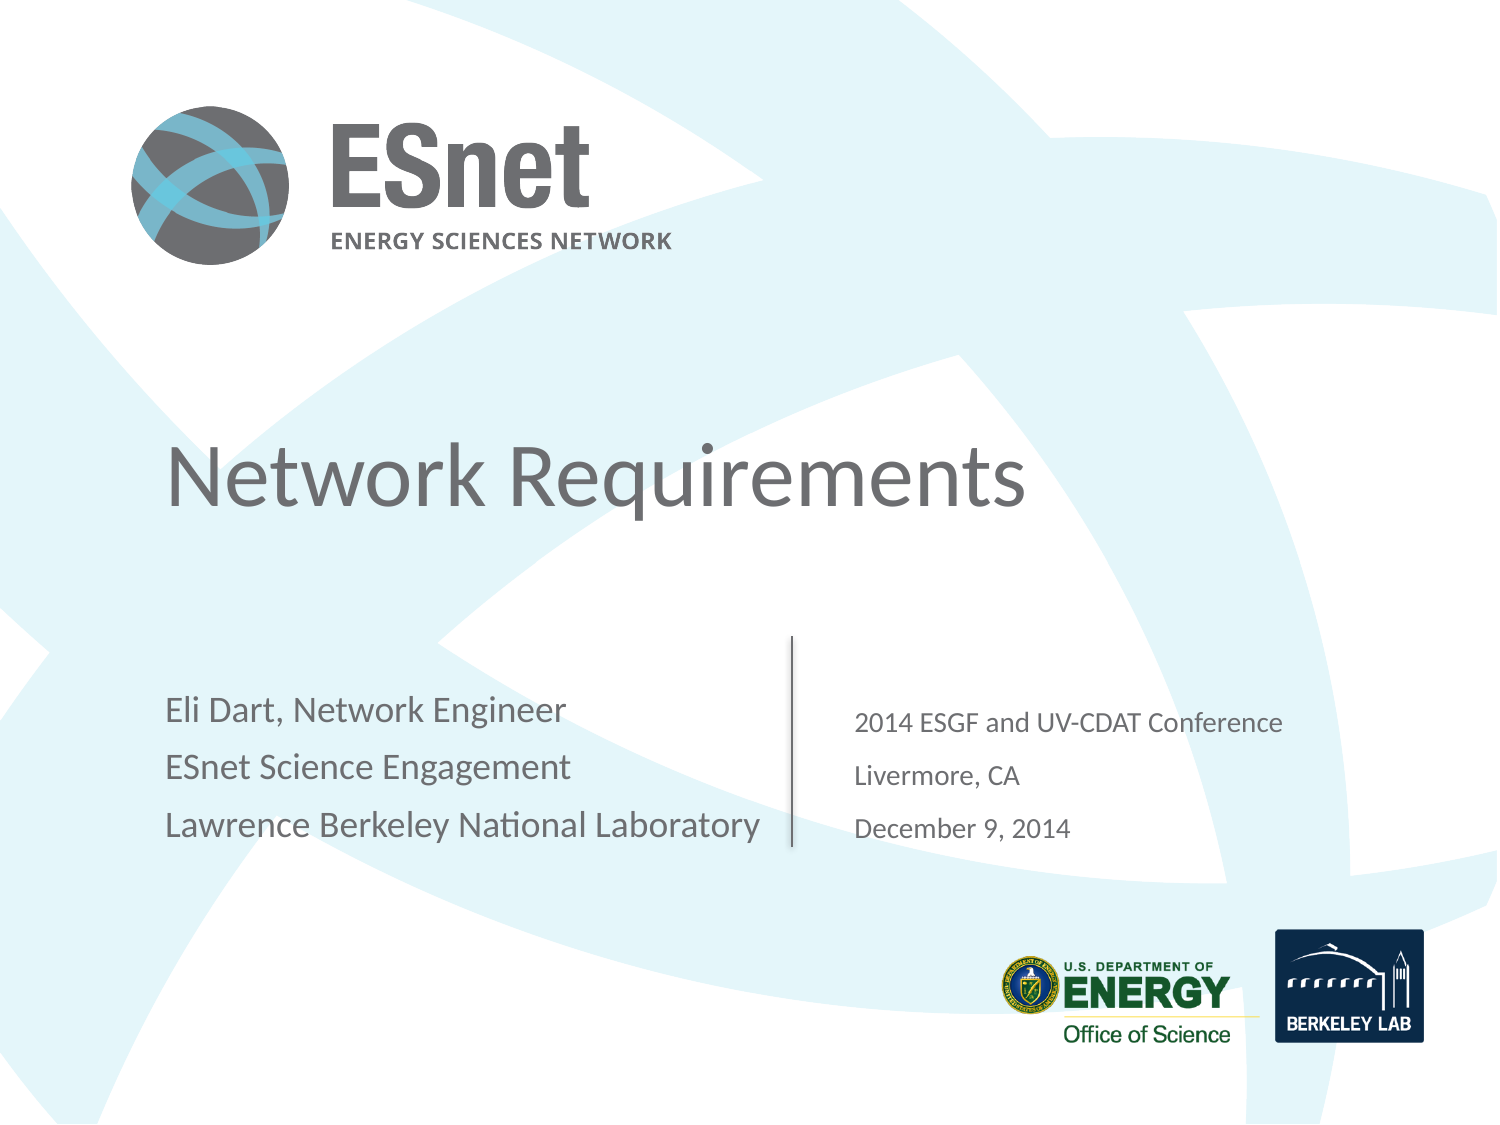

# Network Requirements
2014 ESGF and UV-CDAT Conference
Livermore, CA
December 9, 2014
Eli Dart, Network Engineer
ESnet Science Engagement
Lawrence Berkeley National Laboratory